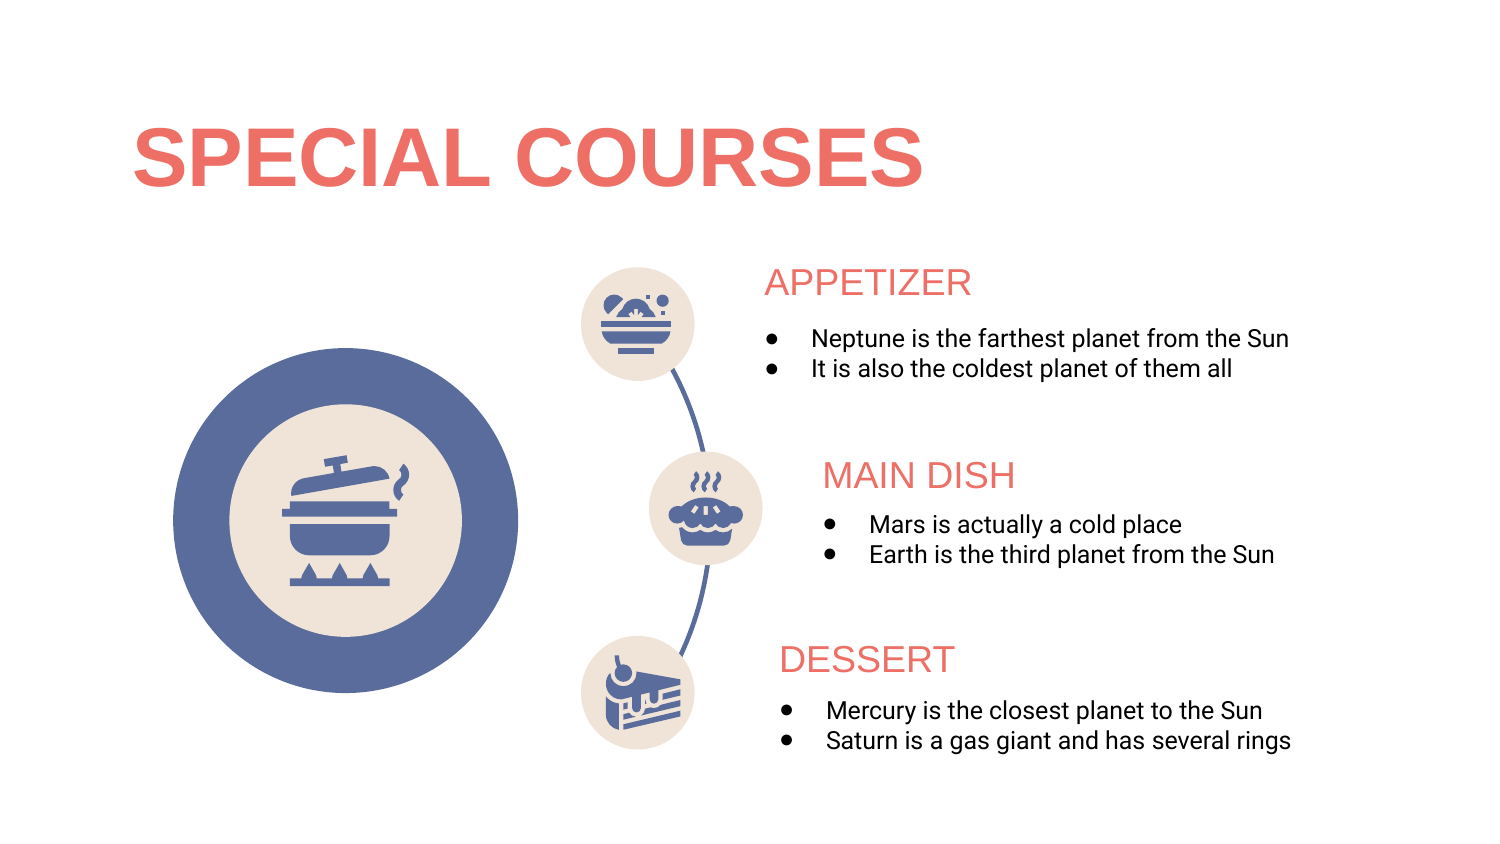

# SPECIAL COURSES

APPETIZER

Neptune is the farthest planet from the Sun
It is also the coldest planet of them all

MAIN DISH

Mars is actually a cold place
Earth is the third planet from the Sun
DESSERT

Mercury is the closest planet to the Sun
Saturn is a gas giant and has several rings